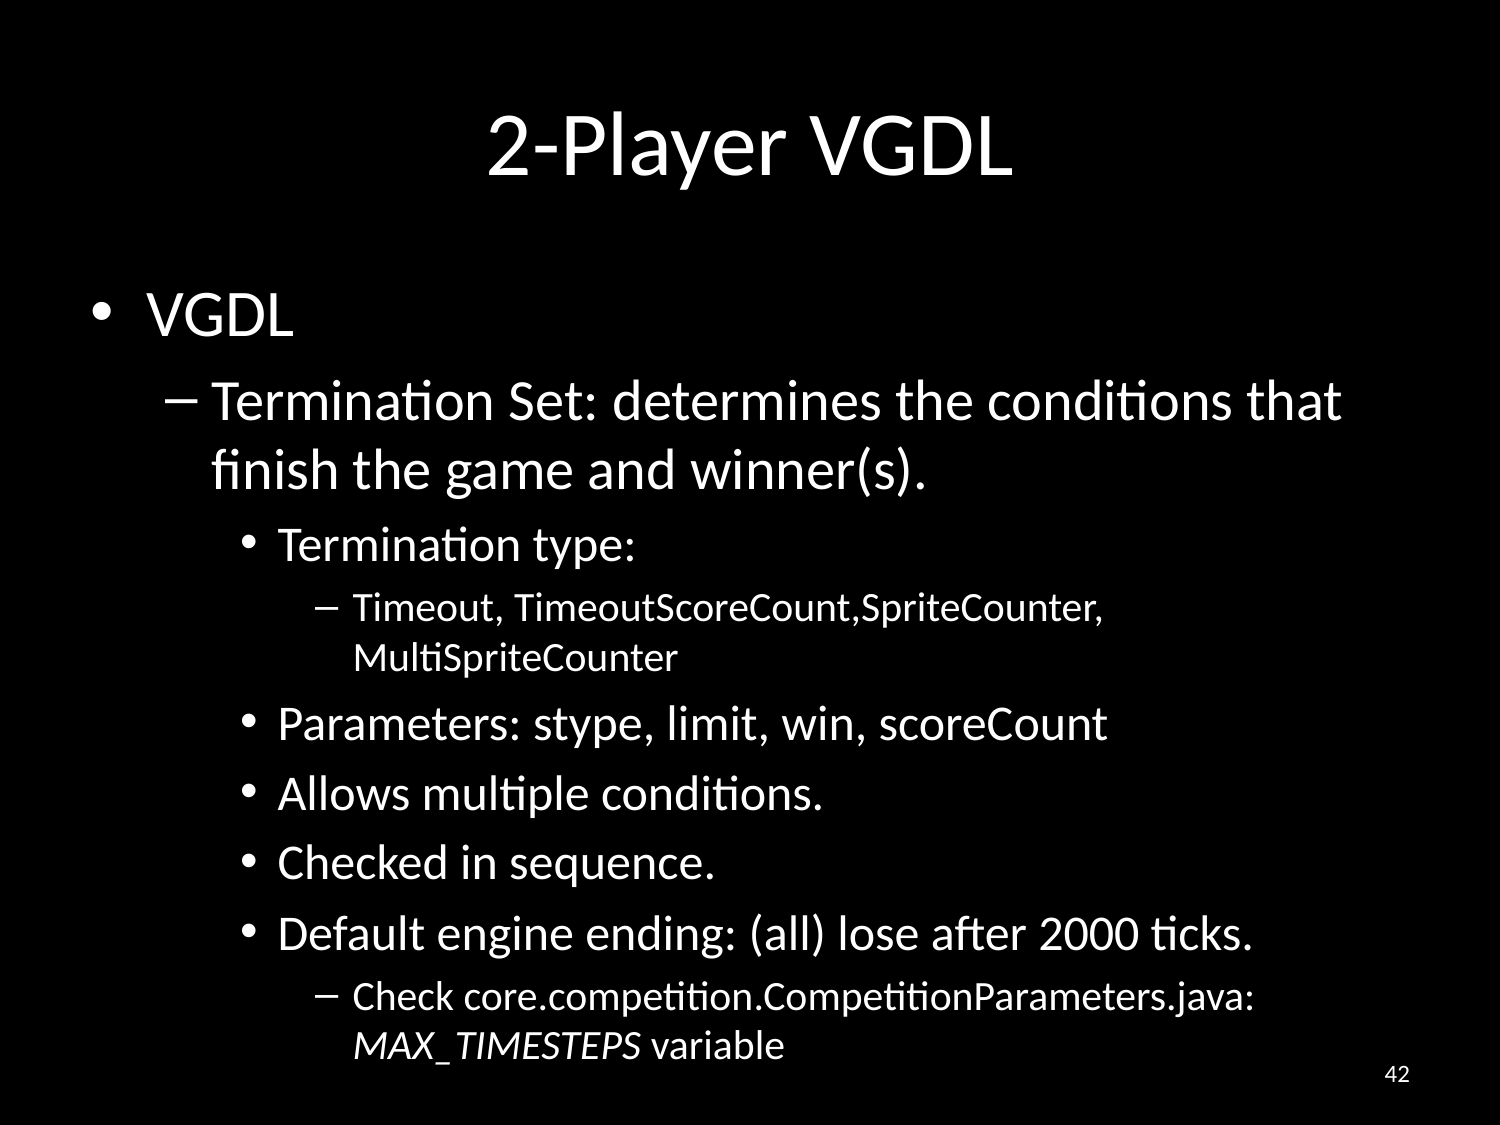

# 2-Player VGDL
VGDL
Termination Set: determines the conditions that finish the game and winner(s).
Termination type:
Timeout, TimeoutScoreCount,SpriteCounter, MultiSpriteCounter
Parameters: stype, limit, win, scoreCount
Allows multiple conditions.
Checked in sequence.
Default engine ending: (all) lose after 2000 ticks.
Check core.competition.CompetitionParameters.java: MAX_TIMESTEPS variable

42